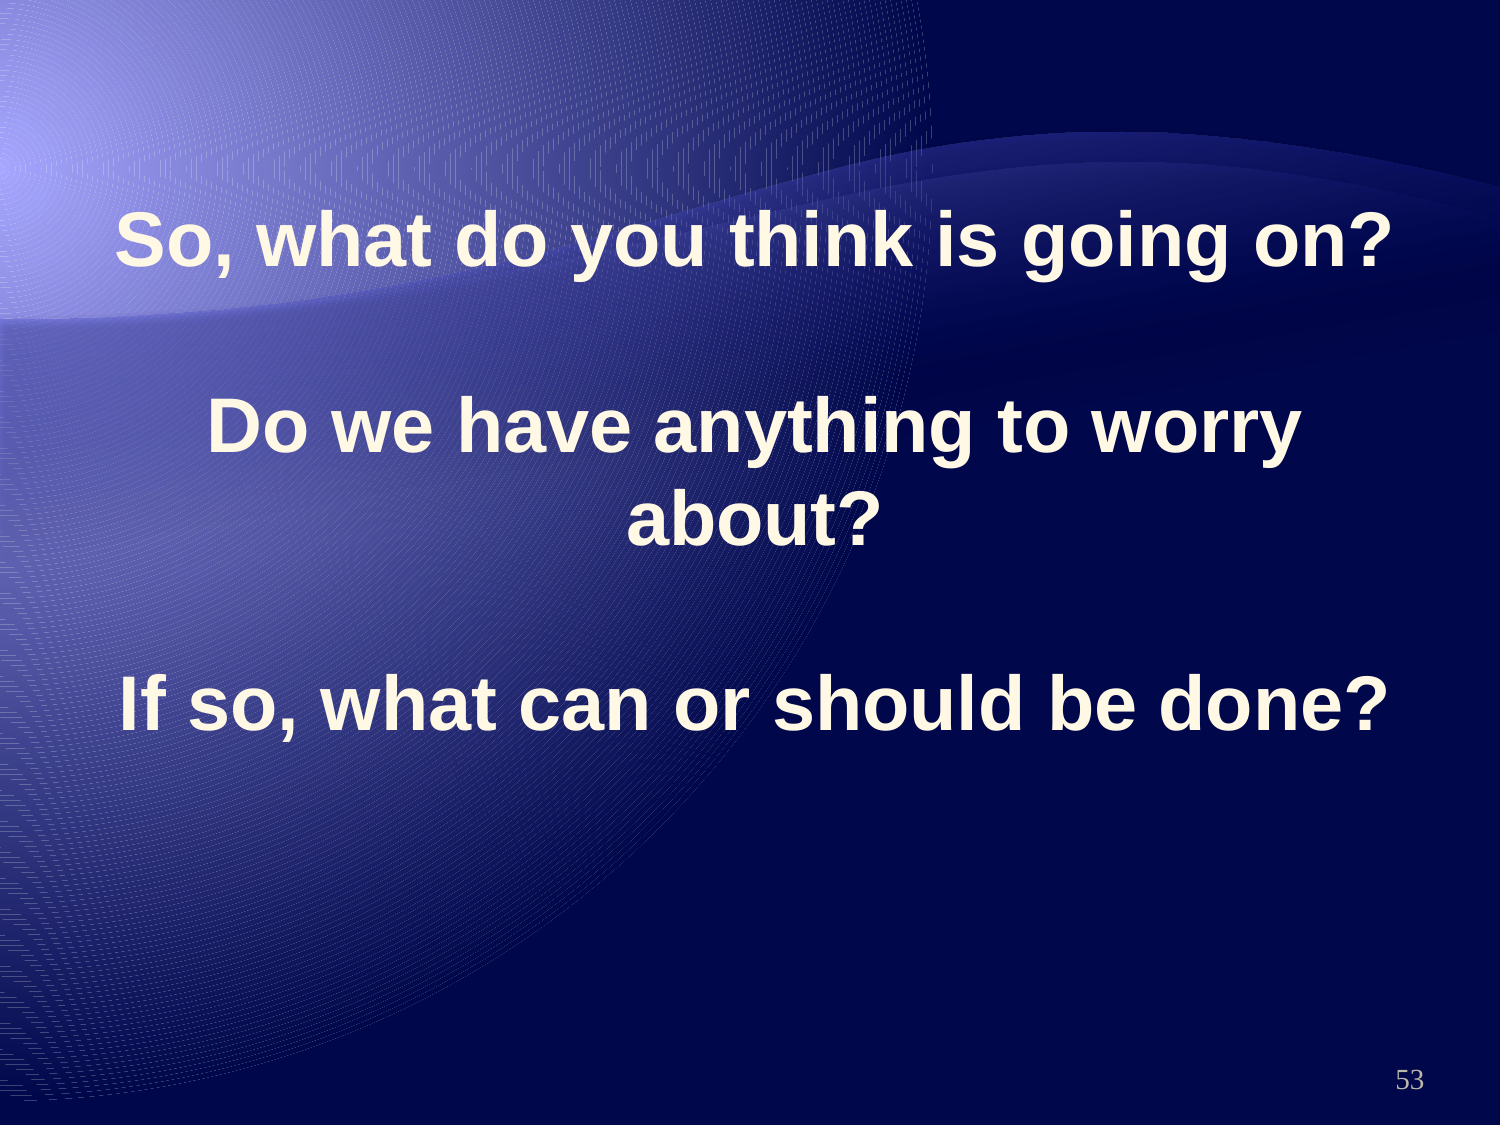

# So, what do you think is going on? Do we have anything to worry about? If so, what can or should be done?
53